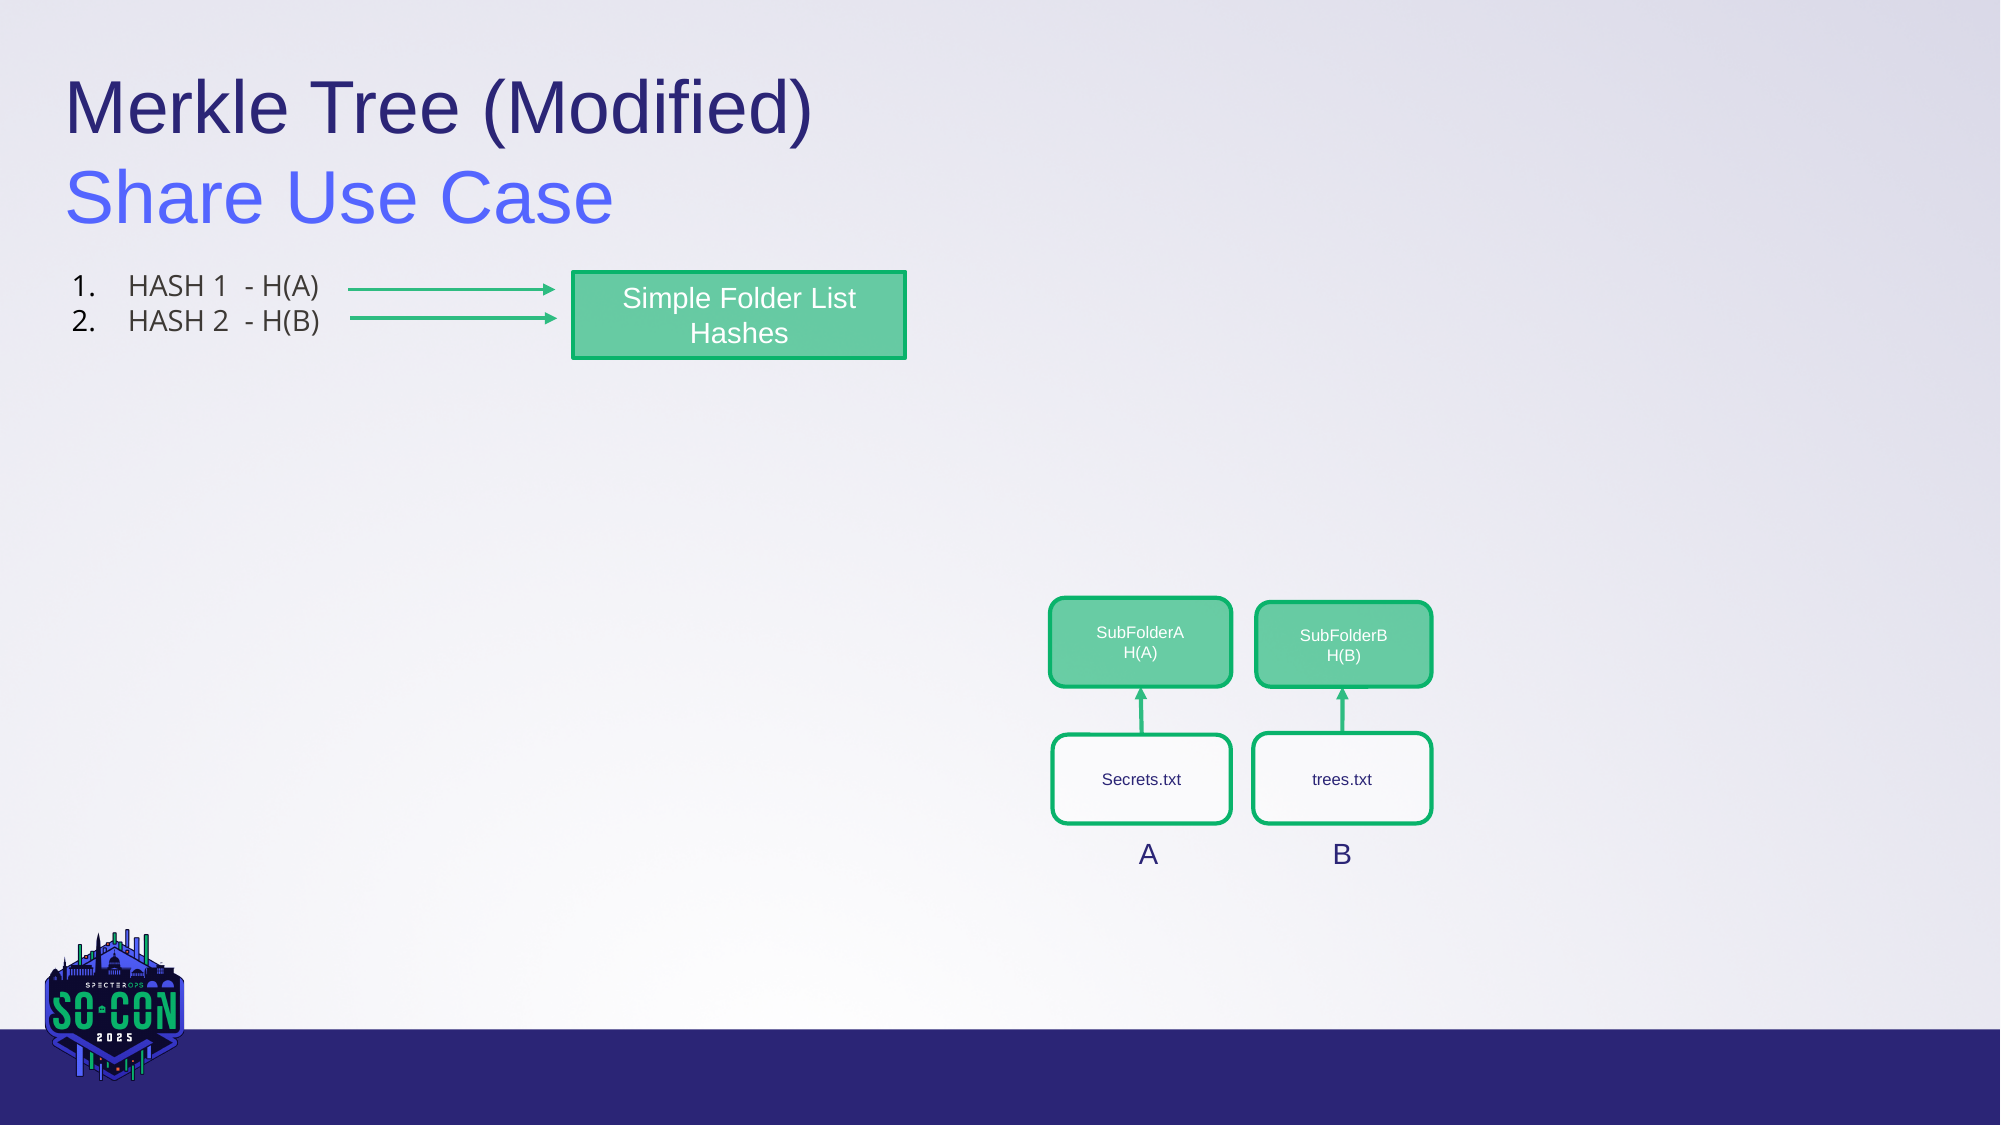

Merkle Tree (Modified)
Share Use Case
HASH 1  - H(A)
HASH 2  - H(B)

Simple Folder List
Hashes
SubFolderA
H(A)
SubFolderB
H(B)
trees.txt
Secrets.txt
A
B